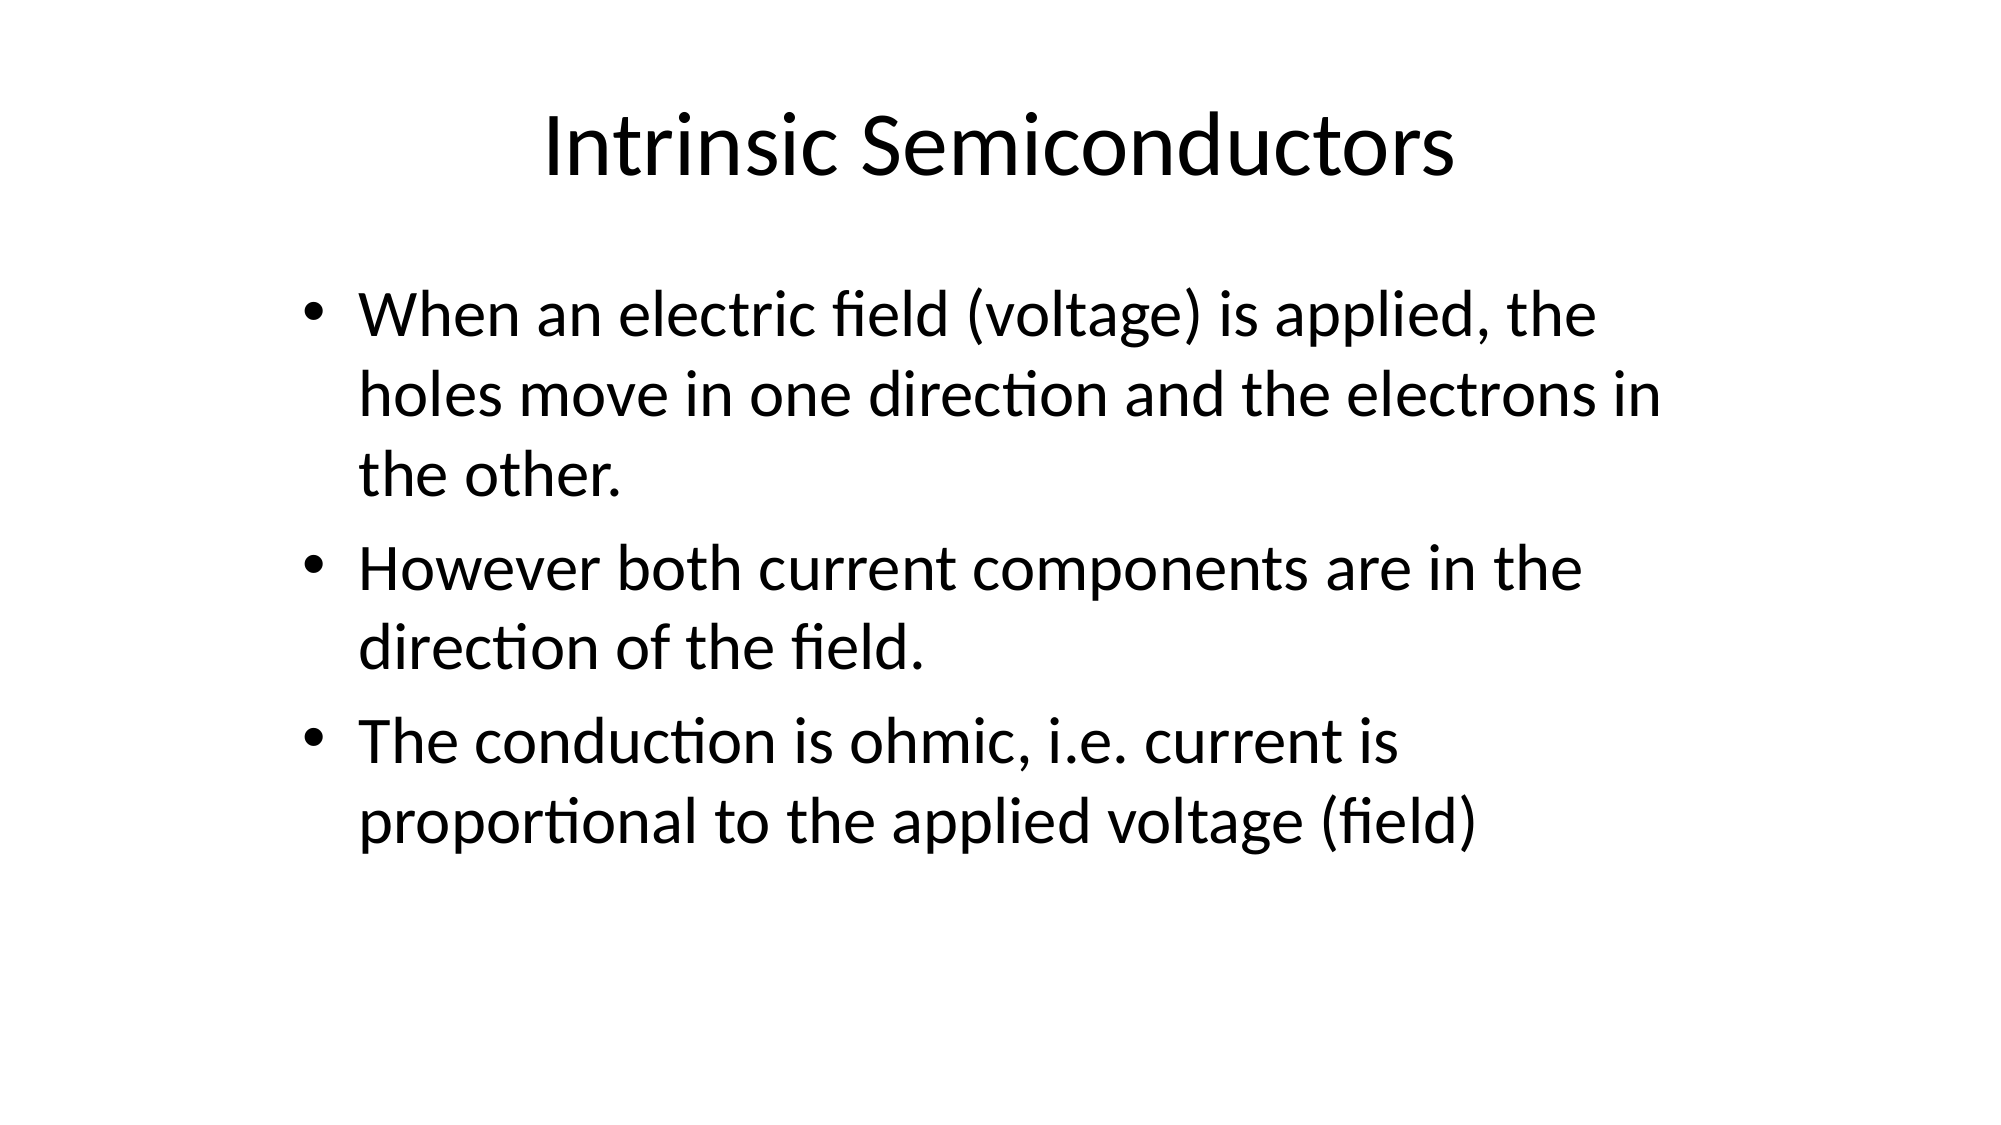

# Intrinsic Semiconductors
When an electric field (voltage) is applied, the  holes move in one direction and the electrons in the other.
However both current components are in the direction of the field.
The conduction is ohmic, i.e. current is proportional to the applied voltage (field)